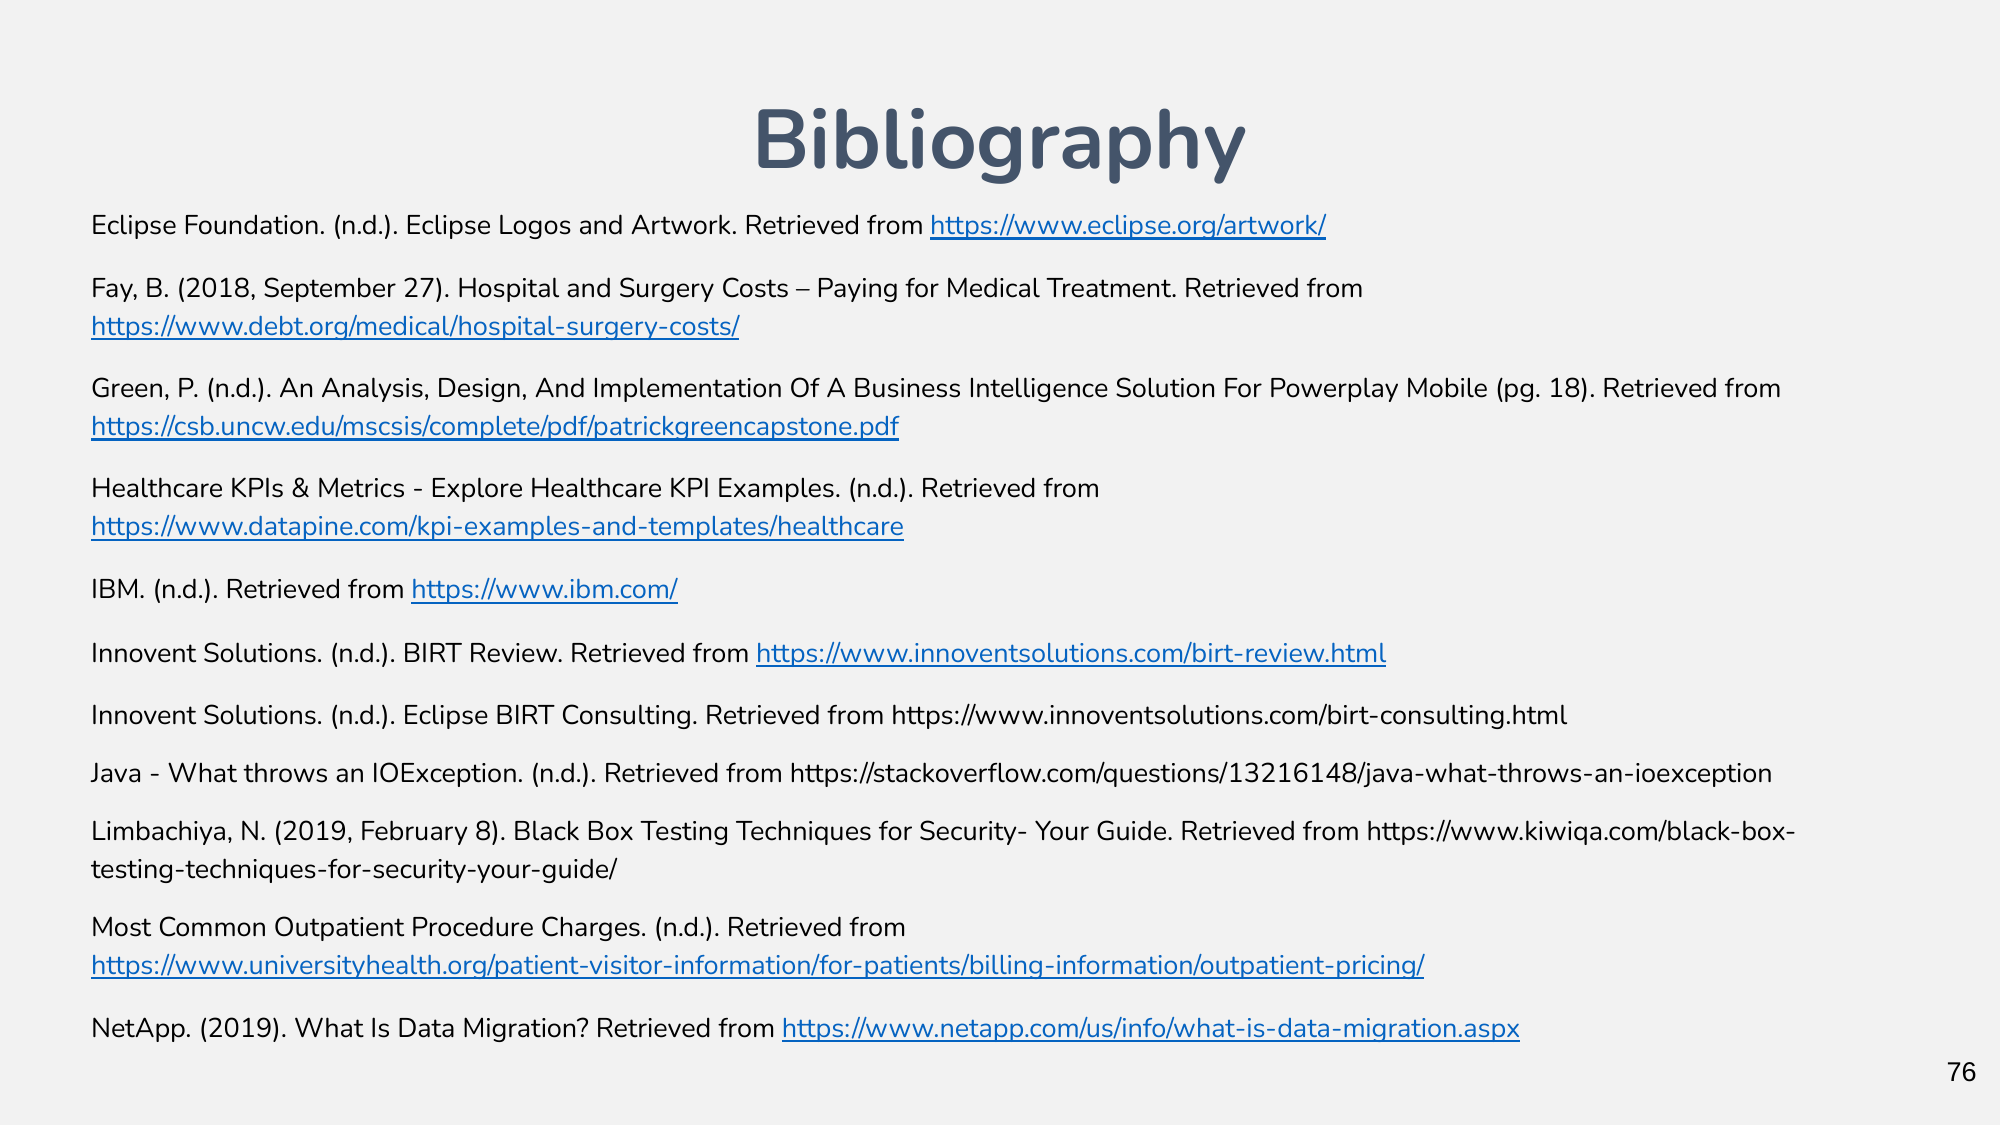

Bibliography
Eclipse Foundation. (n.d.). Eclipse Logos and Artwork. Retrieved from https://www.eclipse.org/artwork/
Fay, B. (2018, September 27). Hospital and Surgery Costs – Paying for Medical Treatment. Retrieved from https://www.debt.org/medical/hospital-surgery-costs/
Green, P. (n.d.). An Analysis, Design, And Implementation Of A Business Intelligence Solution For Powerplay Mobile (pg. 18). Retrieved from https://csb.uncw.edu/mscsis/complete/pdf/patrickgreencapstone.pdf
Healthcare KPIs & Metrics - Explore Healthcare KPI Examples. (n.d.). Retrieved from https://www.datapine.com/kpi-examples-and-templates/healthcare
IBM. (n.d.). Retrieved from https://www.ibm.com/
Innovent Solutions. (n.d.). BIRT Review. Retrieved from https://www.innoventsolutions.com/birt-review.html
Innovent Solutions. (n.d.). Eclipse BIRT Consulting. Retrieved from https://www.innoventsolutions.com/birt-consulting.html
Java - What throws an IOException. (n.d.). Retrieved from https://stackoverflow.com/questions/13216148/java-what-throws-an-ioexception
Limbachiya, N. (2019, February 8). Black Box Testing Techniques for Security- Your Guide. Retrieved from https://www.kiwiqa.com/black-box-testing-techniques-for-security-your-guide/
Most Common Outpatient Procedure Charges. (n.d.). Retrieved from https://www.universityhealth.org/patient-visitor-information/for-patients/billing-information/outpatient-pricing/
NetApp. (2019). What Is Data Migration? Retrieved from https://www.netapp.com/us/info/what-is-data-migration.aspx

76